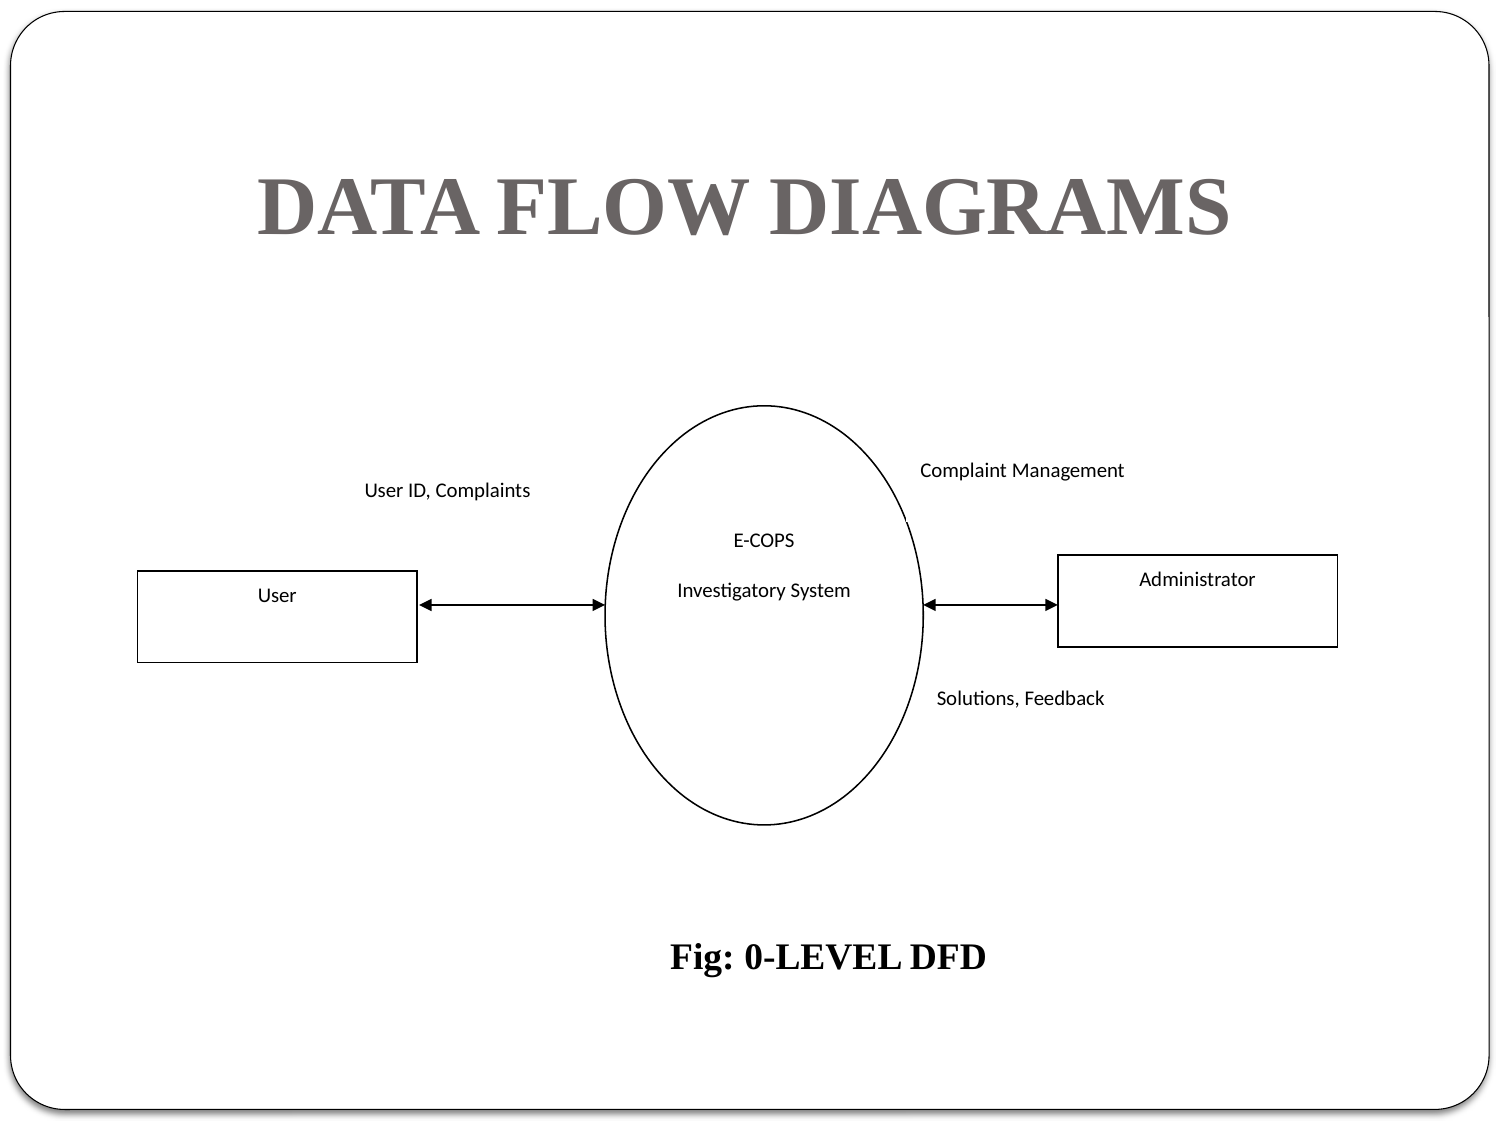

# DATA FLOW DIAGRAMS

E-COPS
Investigatory System
Complaint Management
User ID, Complaints
Administrator
User
Solutions, Feedback
                   Fig: 0-LEVEL DFD